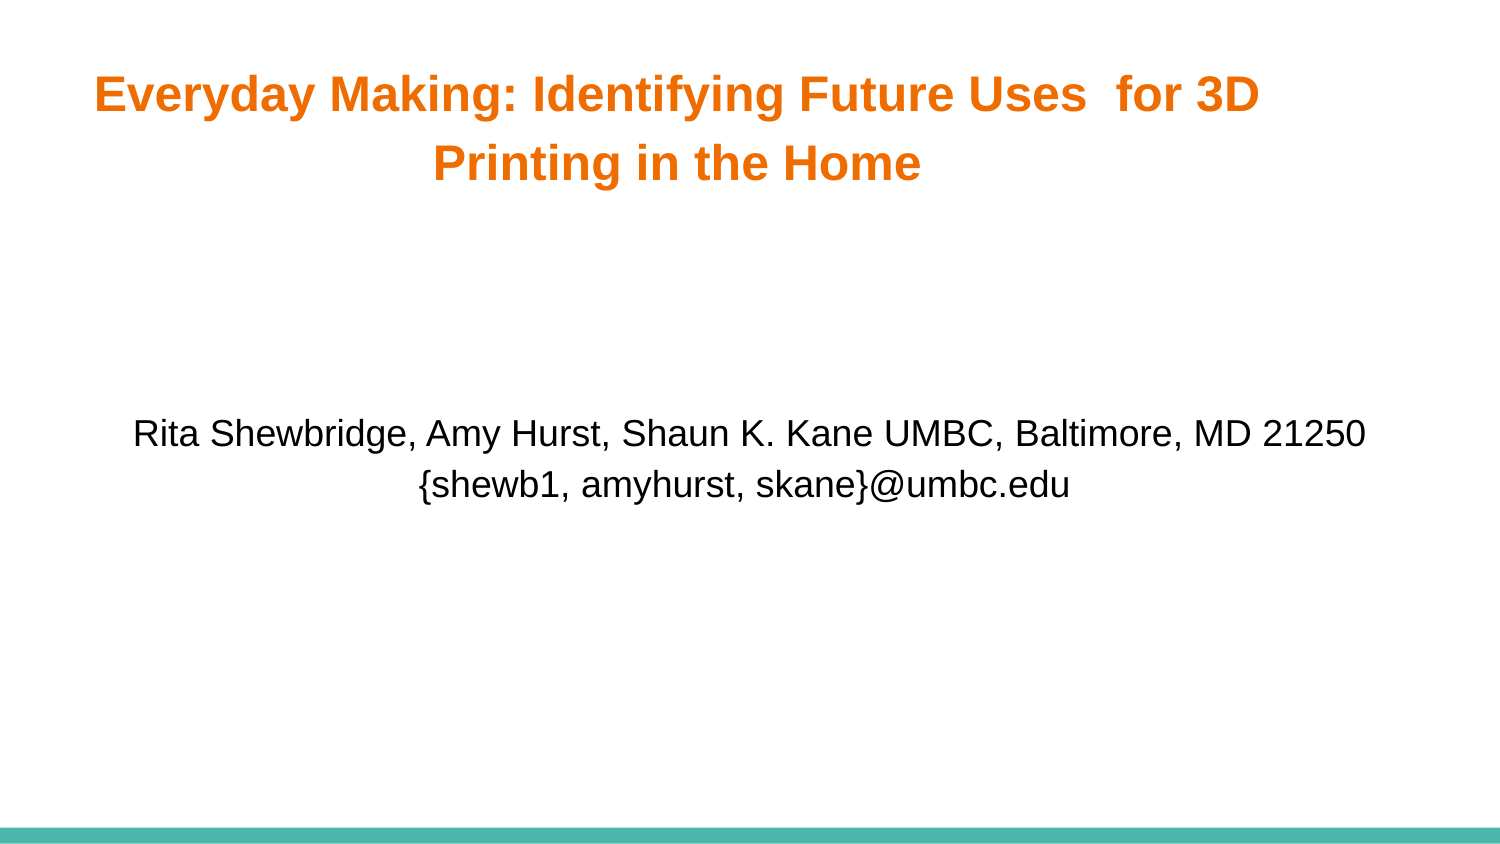

Everyday Making: Identifying Future Uses  for 3D Printing in the Home

Rita Shewbridge, Amy Hurst, Shaun K. Kane UMBC, Baltimore, MD 21250 {shewb1, amyhurst, skane}@umbc.edu